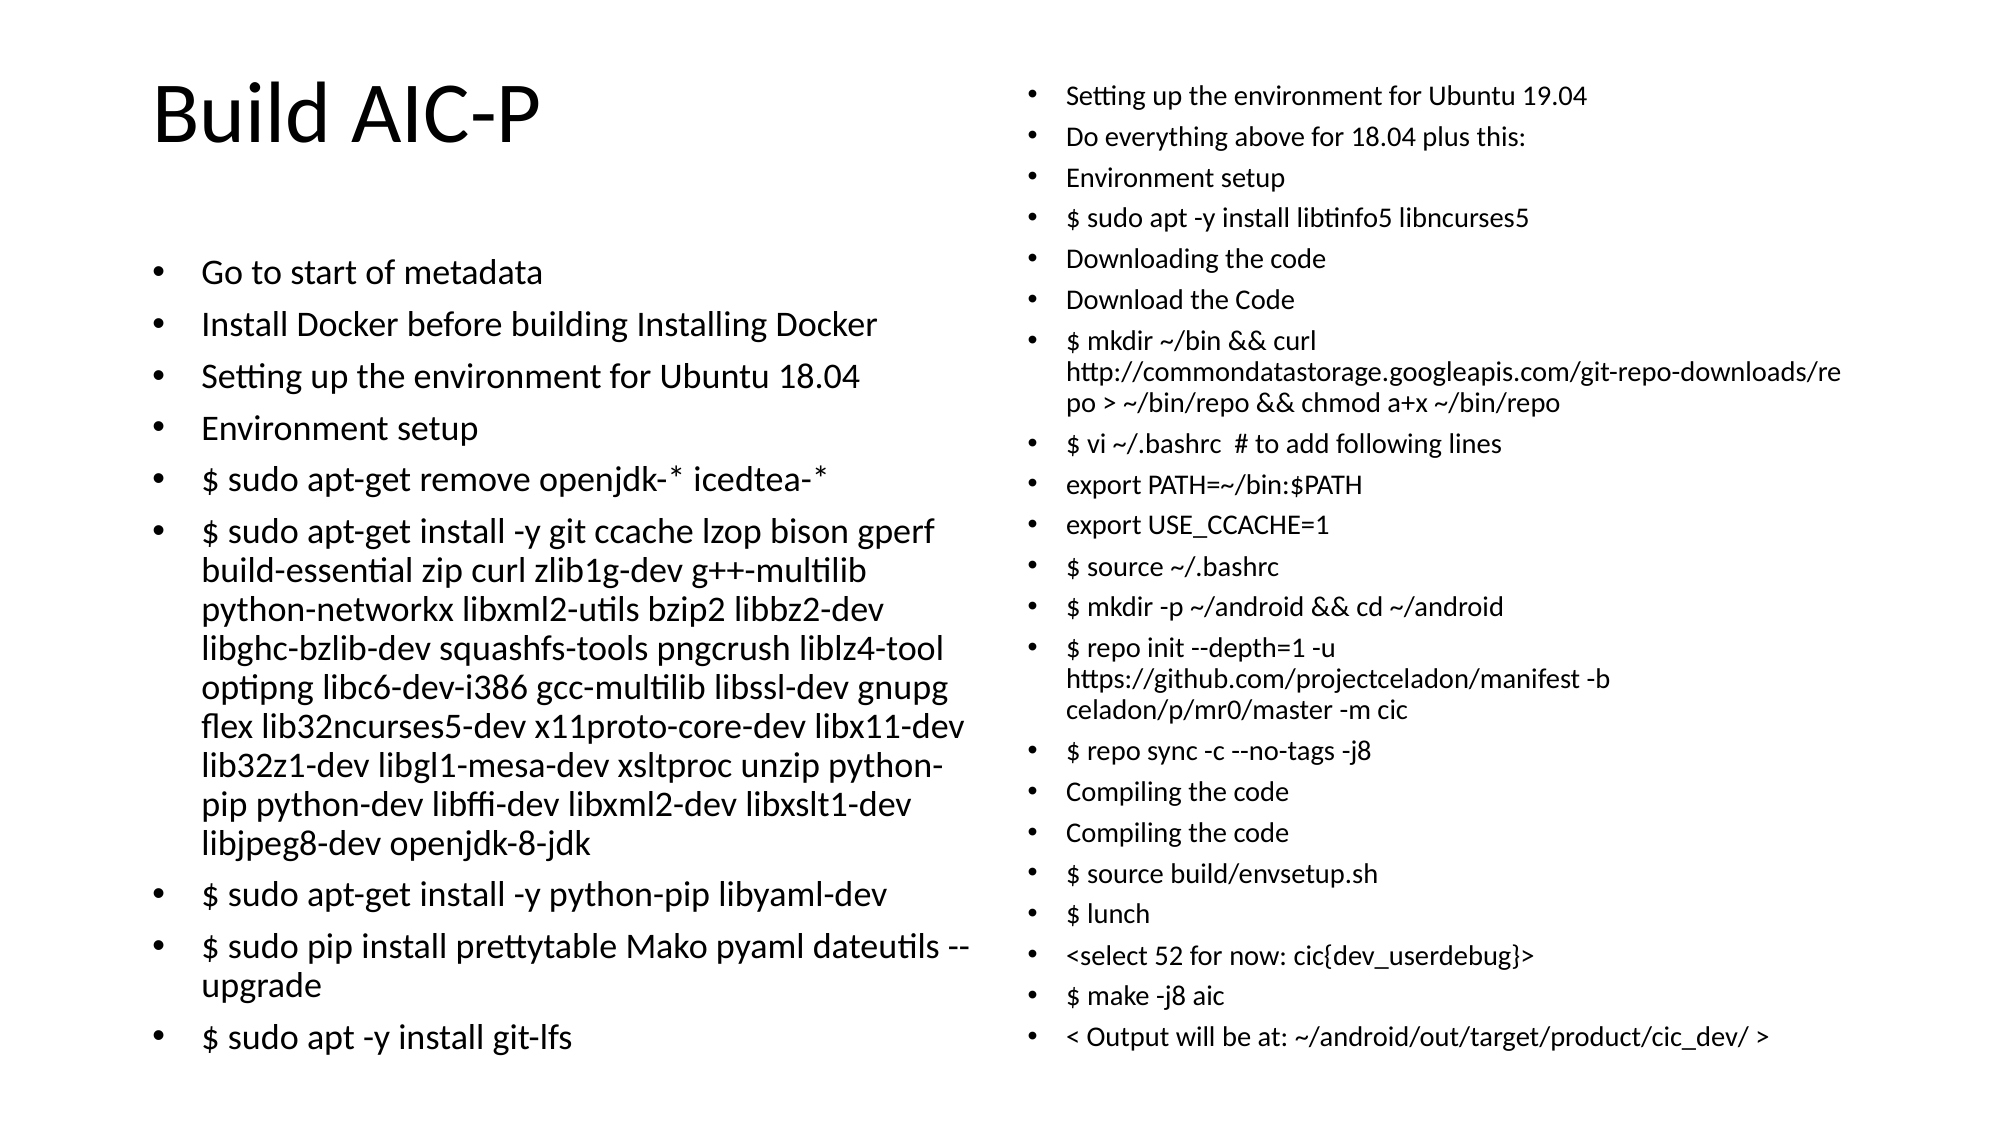

# Build AIC-P
Setting up the environment for Ubuntu 19.04
Do everything above for 18.04 plus this:
Environment setup
$ sudo apt -y install libtinfo5 libncurses5
Downloading the code
Download the Code
$ mkdir ~/bin && curl http://commondatastorage.googleapis.com/git-repo-downloads/repo > ~/bin/repo && chmod a+x ~/bin/repo
$ vi ~/.bashrc  # to add following lines
export PATH=~/bin:$PATH
export USE_CCACHE=1
$ source ~/.bashrc
$ mkdir -p ~/android && cd ~/android
$ repo init --depth=1 -u https://github.com/projectceladon/manifest -b celadon/p/mr0/master -m cic
$ repo sync -c --no-tags -j8
Compiling the code
Compiling the code
$ source build/envsetup.sh
$ lunch
<select 52 for now: cic{dev_userdebug}>
$ make -j8 aic
< Output will be at: ~/android/out/target/product/cic_dev/ >

Go to start of metadata
Install Docker before building Installing Docker
Setting up the environment for Ubuntu 18.04
Environment setup
$ sudo apt-get remove openjdk-* icedtea-*
$ sudo apt-get install -y git ccache lzop bison gperf build-essential zip curl zlib1g-dev g++-multilib python-networkx libxml2-utils bzip2 libbz2-dev libghc-bzlib-dev squashfs-tools pngcrush liblz4-tool optipng libc6-dev-i386 gcc-multilib libssl-dev gnupg flex lib32ncurses5-dev x11proto-core-dev libx11-dev lib32z1-dev libgl1-mesa-dev xsltproc unzip python-pip python-dev libffi-dev libxml2-dev libxslt1-dev libjpeg8-dev openjdk-8-jdk
$ sudo apt-get install -y python-pip libyaml-dev
$ sudo pip install prettytable Mako pyaml dateutils --upgrade
$ sudo apt -y install git-lfs